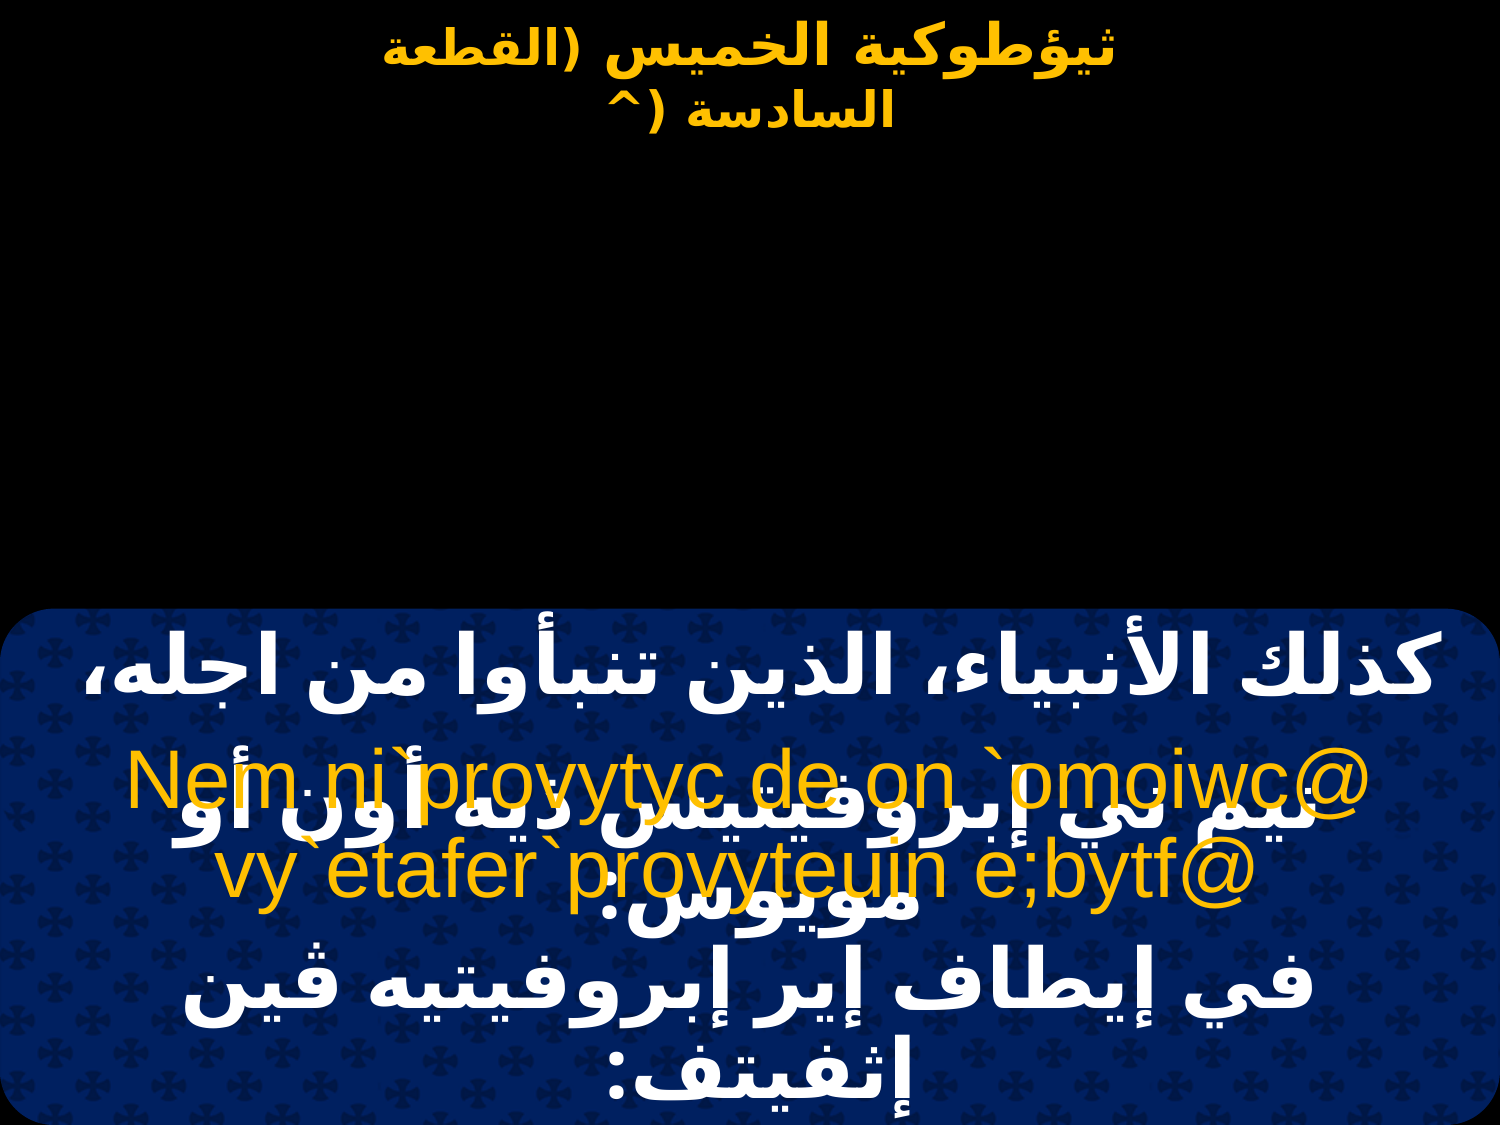

كذلك الأنبياء، الذين تنبأوا من اجله،
Nem ni`provytyc de on `omoiwc@ vy`etafer`provyteuin e;bytf@
نيم ني إبروفيتيس ذيه أون أو مويوس:
في إيطاف إير إبروفيتيه ڤين إثفيتف: